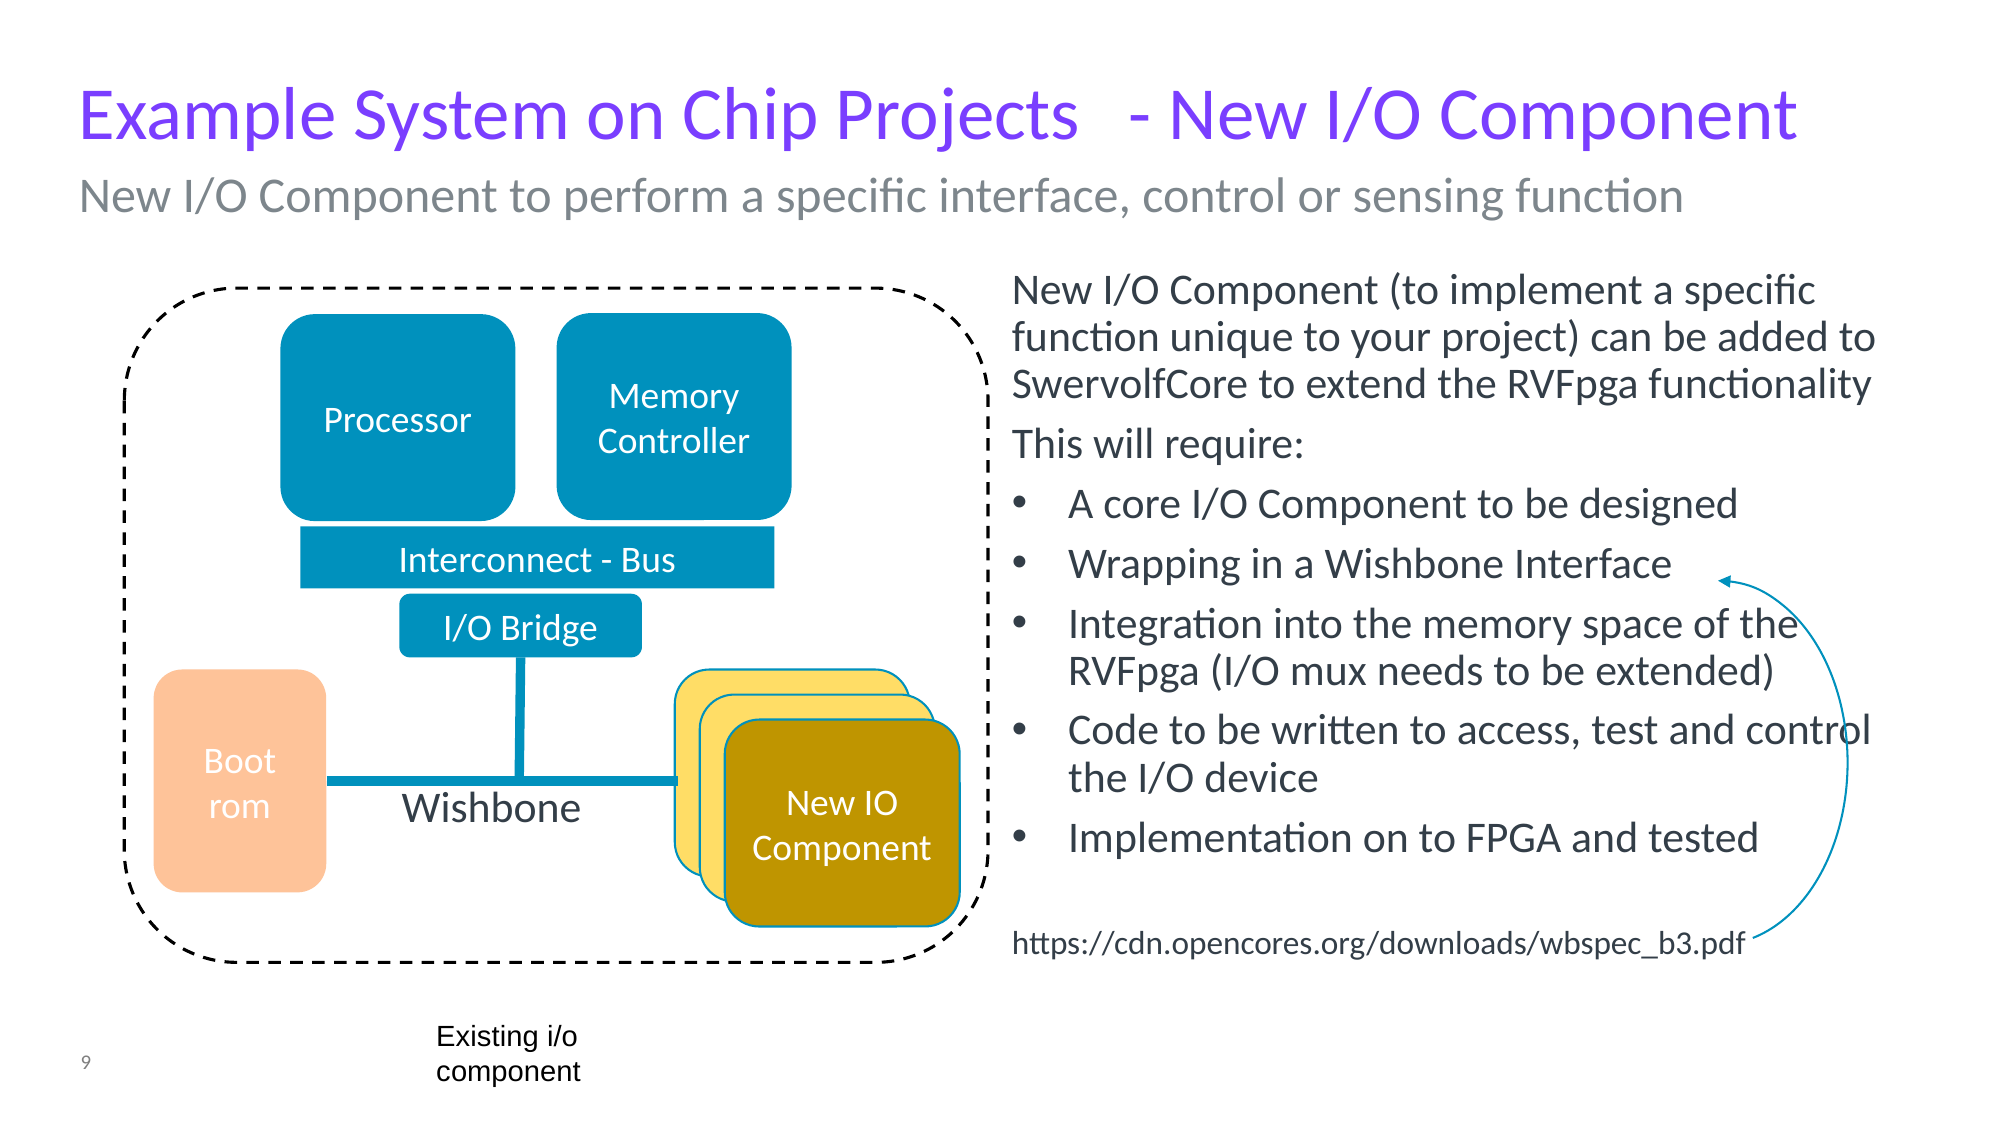

# Example System on Chip Projects	- New I/O Component
New I/O Component to perform a specific interface, control or sensing function
New I/O Component (to implement a specific function unique to your project) can be added to SwervolfCore to extend the RVFpga functionality
This will require:
A core I/O Component to be designed
Wrapping in a Wishbone Interface
Integration into the memory space of the RVFpga (I/O mux needs to be extended)
Code to be written to access, test and control the I/O device
Implementation on to FPGA and tested

Memory Controller
Processor
Interconnect - Bus
I/O Bridge
IO Component

Boot rom
IO Component
New IO Component
Wishbone
https://cdn.opencores.org/downloads/wbspec_b3.pdf
Existing i/o component